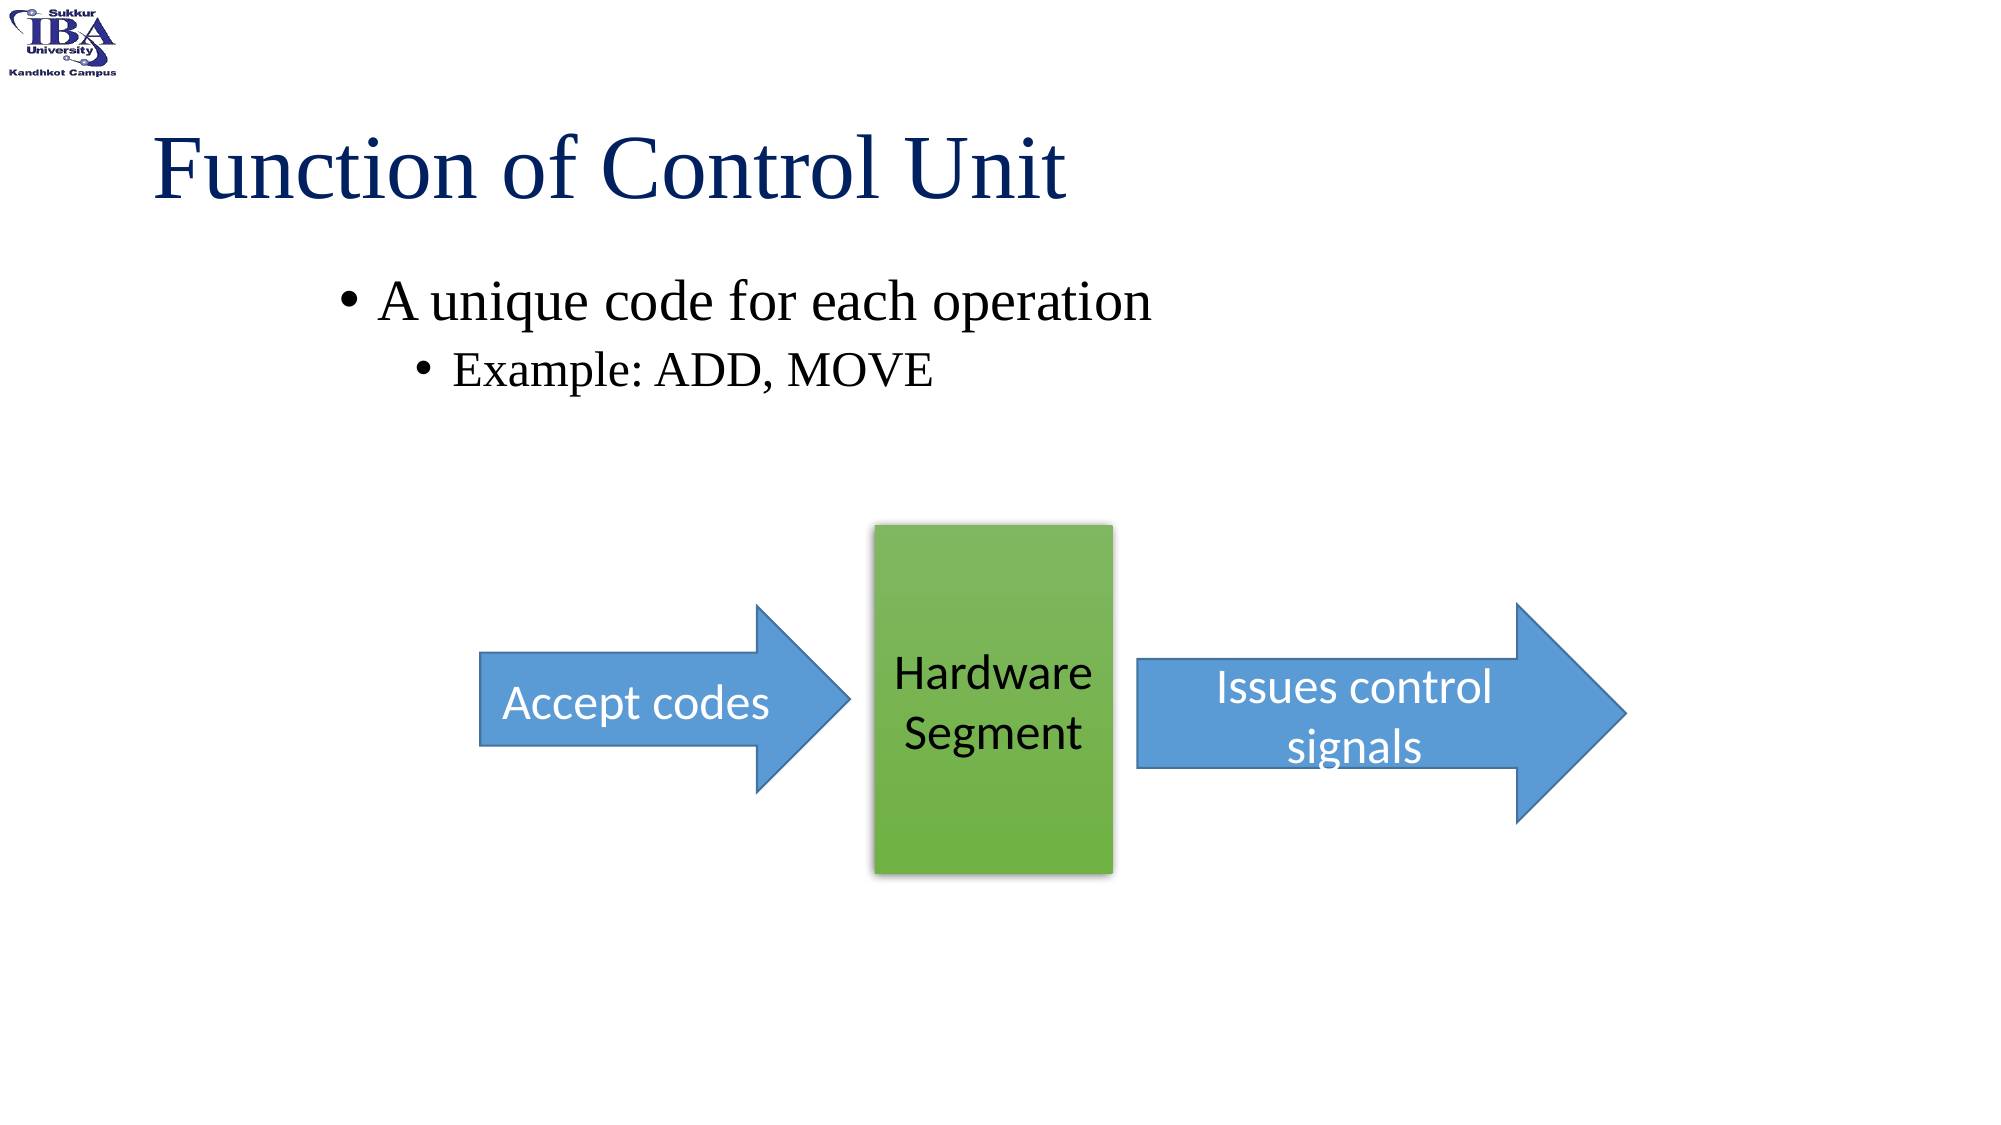

# Function of Control Unit
A unique code for each operation
Example: ADD, MOVE
Hardware Segment
Issues control signals
Accept codes